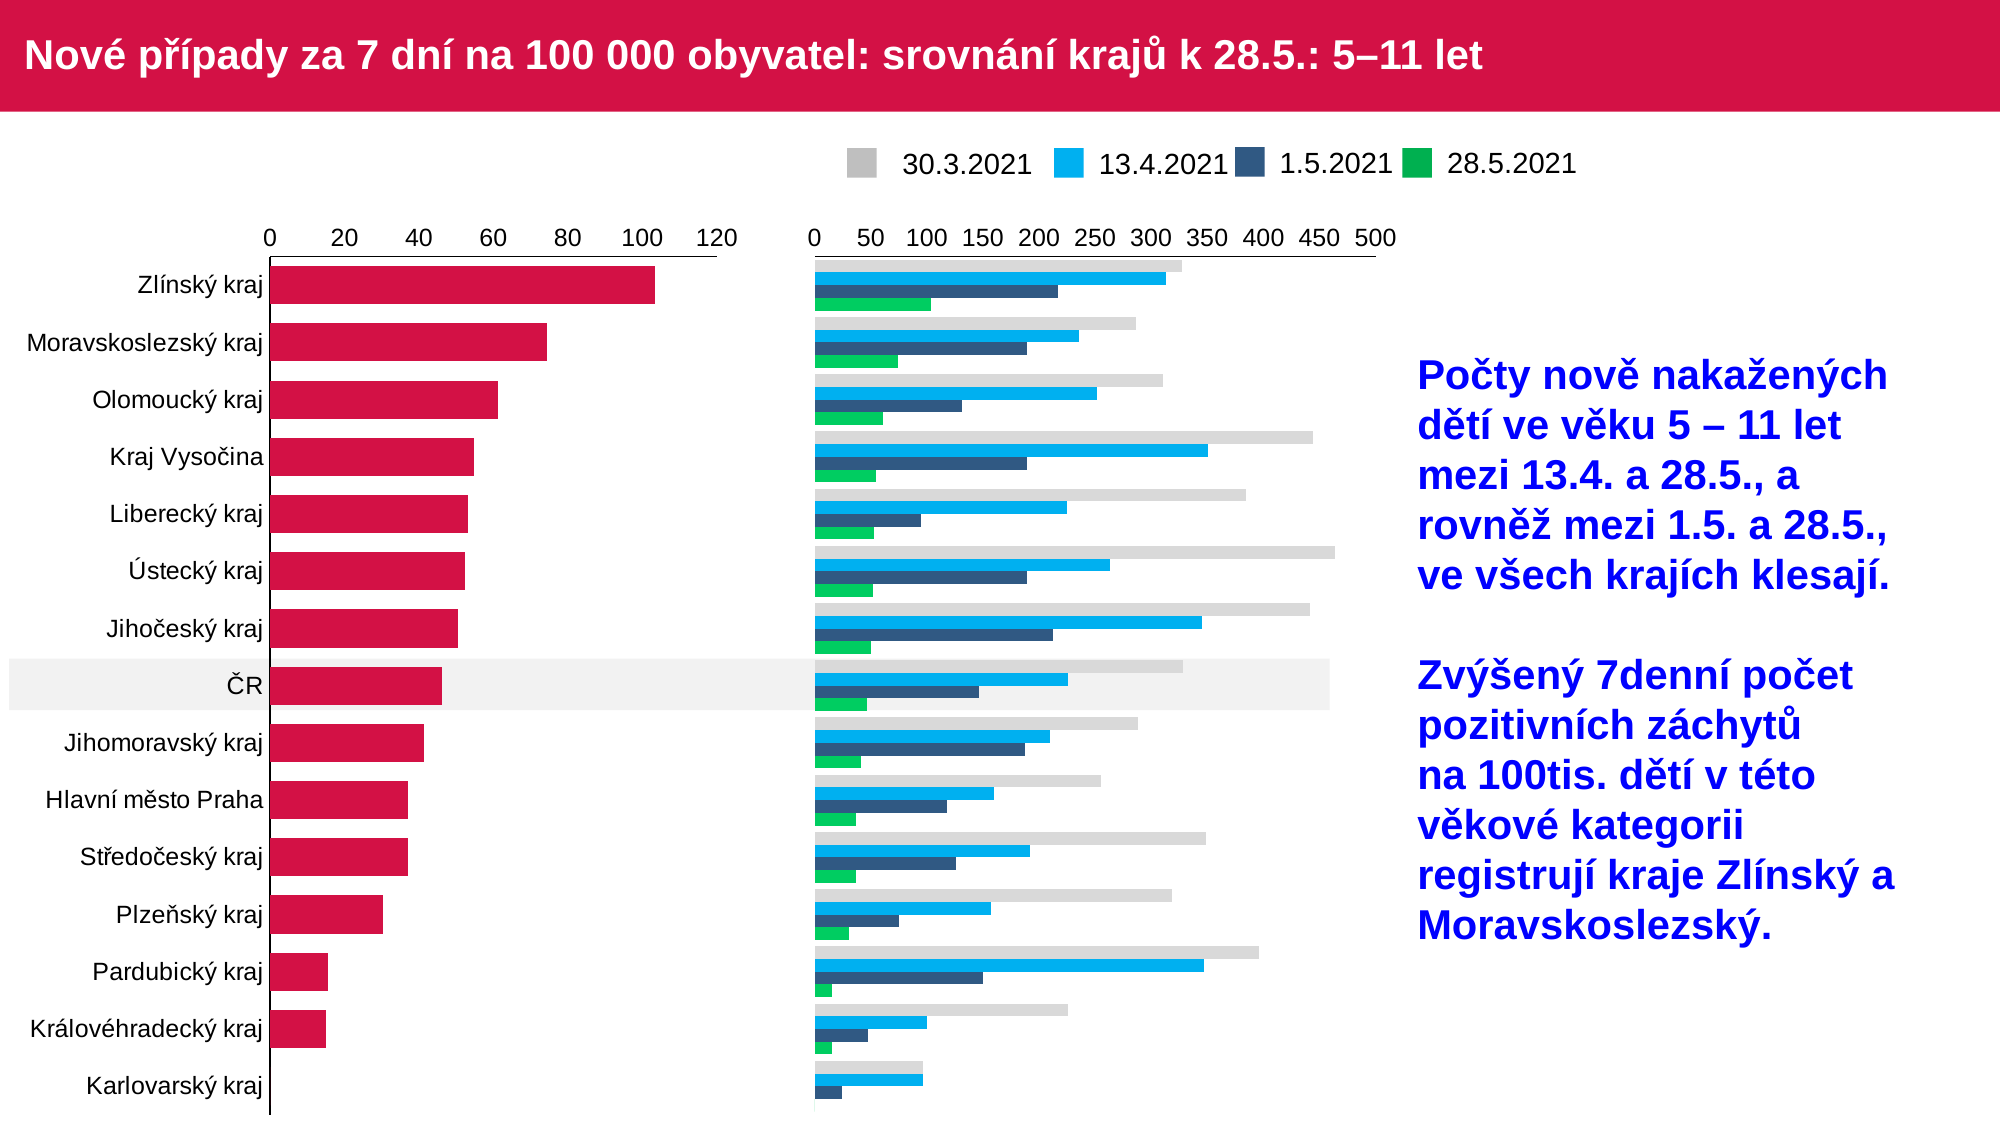

# Nové případy za 7 dní na 100 000 obyvatel: srovnání krajů k 28.5.: 5–11 let
1.5.2021
28.5.2021
30.3.2021
13.4.2021

### Chart

| Category | Series 6 |
|---|---|
| Zlínský kraj | 103.4228 |
| Moravskoslezský kraj | 74.475128 |
| Olomoucký kraj | 61.238326 |
| Kraj Vysočina | 54.805031 |
| Liberecký kraj | 53.208785 |
| Ústecký kraj | 52.251723 |
| Jihočeský kraj | 50.511428 |
| ČR | 46.259078 |
| Jihomoravský kraj | 41.466339 |
| Hlavní město Praha | 37.148221 |
| Středočeský kraj | 36.925143 |
| Plzeňský kraj | 30.457091 |
| Pardubický kraj | 15.534785 |
| Královéhradecký kraj | 15.061753 |
| Karlovarský kraj | 0.0 |

### Chart

| Category | 30.3 | 13.4 | 1.5 | Sloupec2 |
|---|---|---|---|---|
| Zlínský kraj | 327.50554 | 312.73085 | 216.6954 | 103.4228 |
| Moravskoslezský kraj | 286.07906 | 235.24683 | 189.14318 | 74.475128 |
| Olomoucký kraj | 310.5658 | 251.51456 | 131.22499 | 61.238326 |
| Kraj Vysočina | 443.92075 | 350.7522 | 189.07736 | 54.805031 |
| Liberecký kraj | 384.28567 | 224.65932 | 94.593396 | 53.208785 |
| Ústecký kraj | 463.73404 | 262.89148 | 189.41249 | 52.251723 |
| Jihočeský kraj | 441.975 | 345.16143 | 212.56893 | 50.511428 |
| ČR | 328.68951 | 225.79431 | 146.77881 | 46.259078 |
| Jihomoravský kraj | 288.02295 | 209.57312 | 187.15888 | 41.466339 |
| Hlavní město Praha | 255.01752 | 159.63695 | 117.4687 | 37.148221 |
| Středočeský kraj | 349.11044 | 192.17858 | 125.88117 | 36.925143 |
| Plzeňský kraj | 318.62803 | 156.97116 | 74.9713 | 30.457091 |
| Pardubický kraj | 396.13702 | 346.94353 | 150.16959 | 15.534785 |
| Královéhradecký kraj | 225.9263 | 100.41169 | 47.695552 | 15.061753 |
| Karlovarský kraj | 96.581031 | 96.581031 | 24.145258 | 0.0 |
Počty nově nakažených dětí ve věku 5 – 11 let mezi 13.4. a 28.5., a rovněž mezi 1.5. a 28.5., ve všech krajích klesají.

Zvýšený 7denní počet pozitivních záchytů
na 100tis. dětí v této věkové kategorii registrují kraje Zlínský a Moravskoslezský.